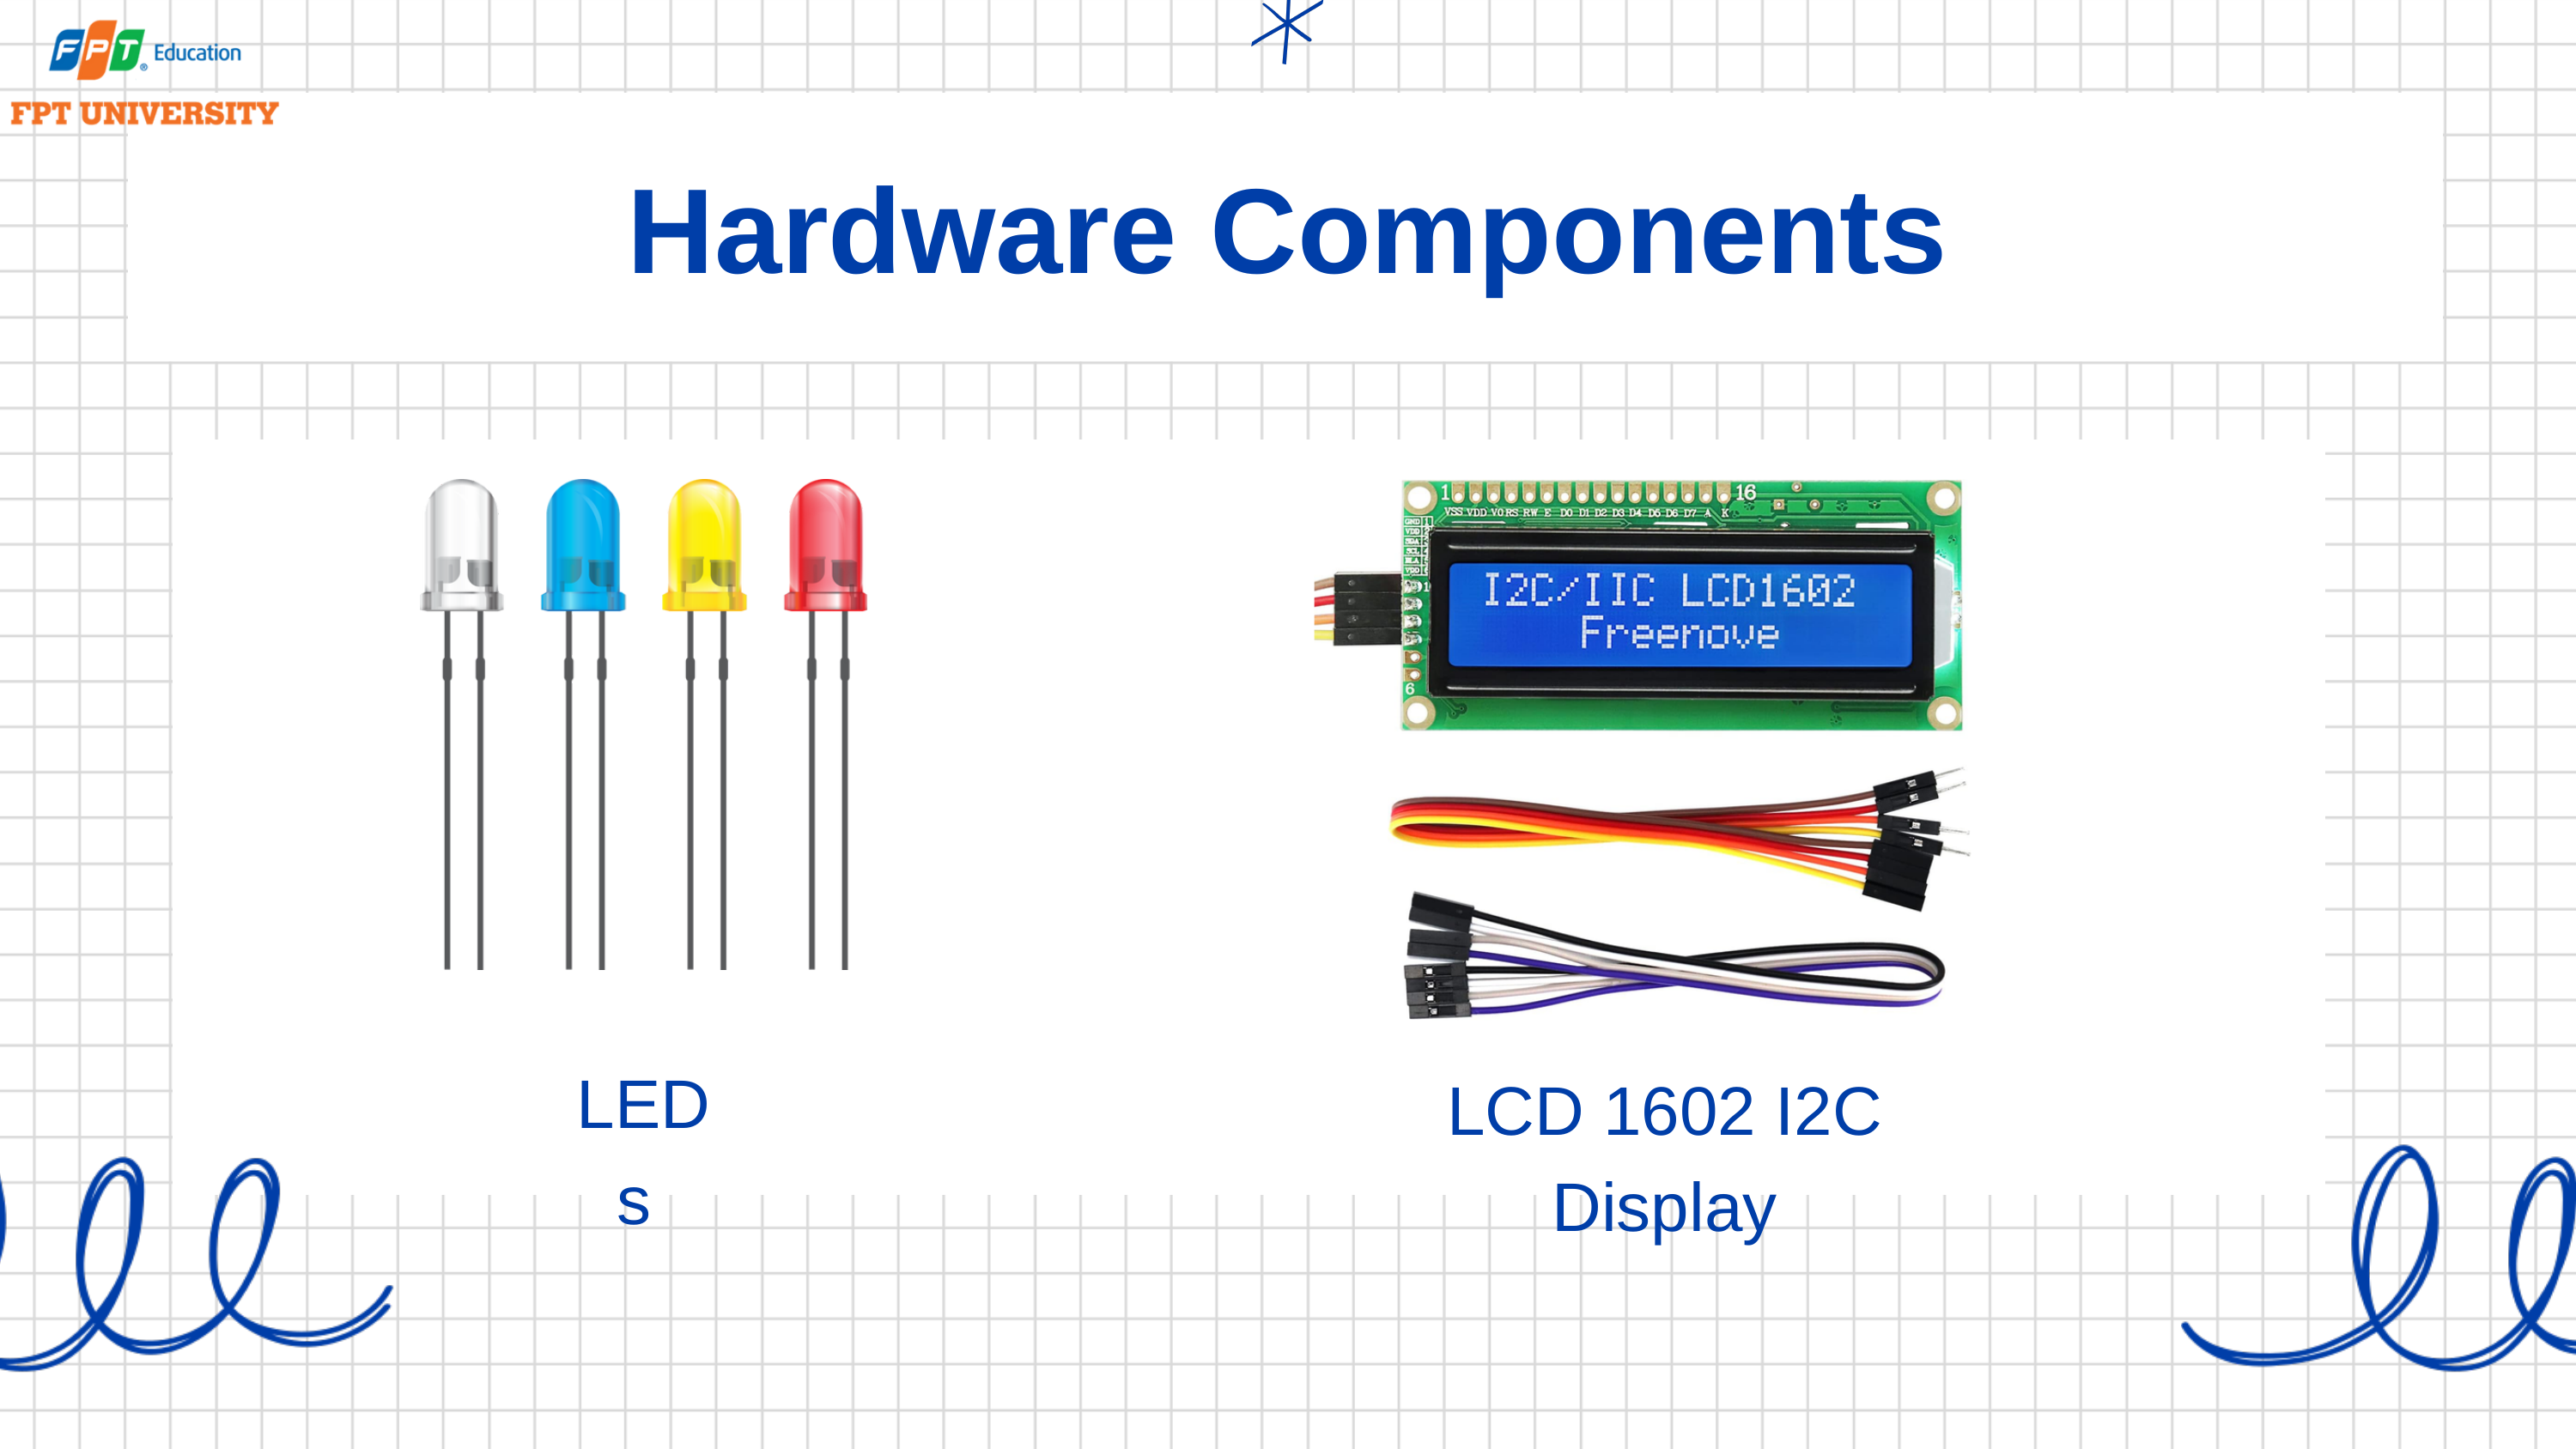

Hardware Components

LEDs

LCD 1602 I2C Display